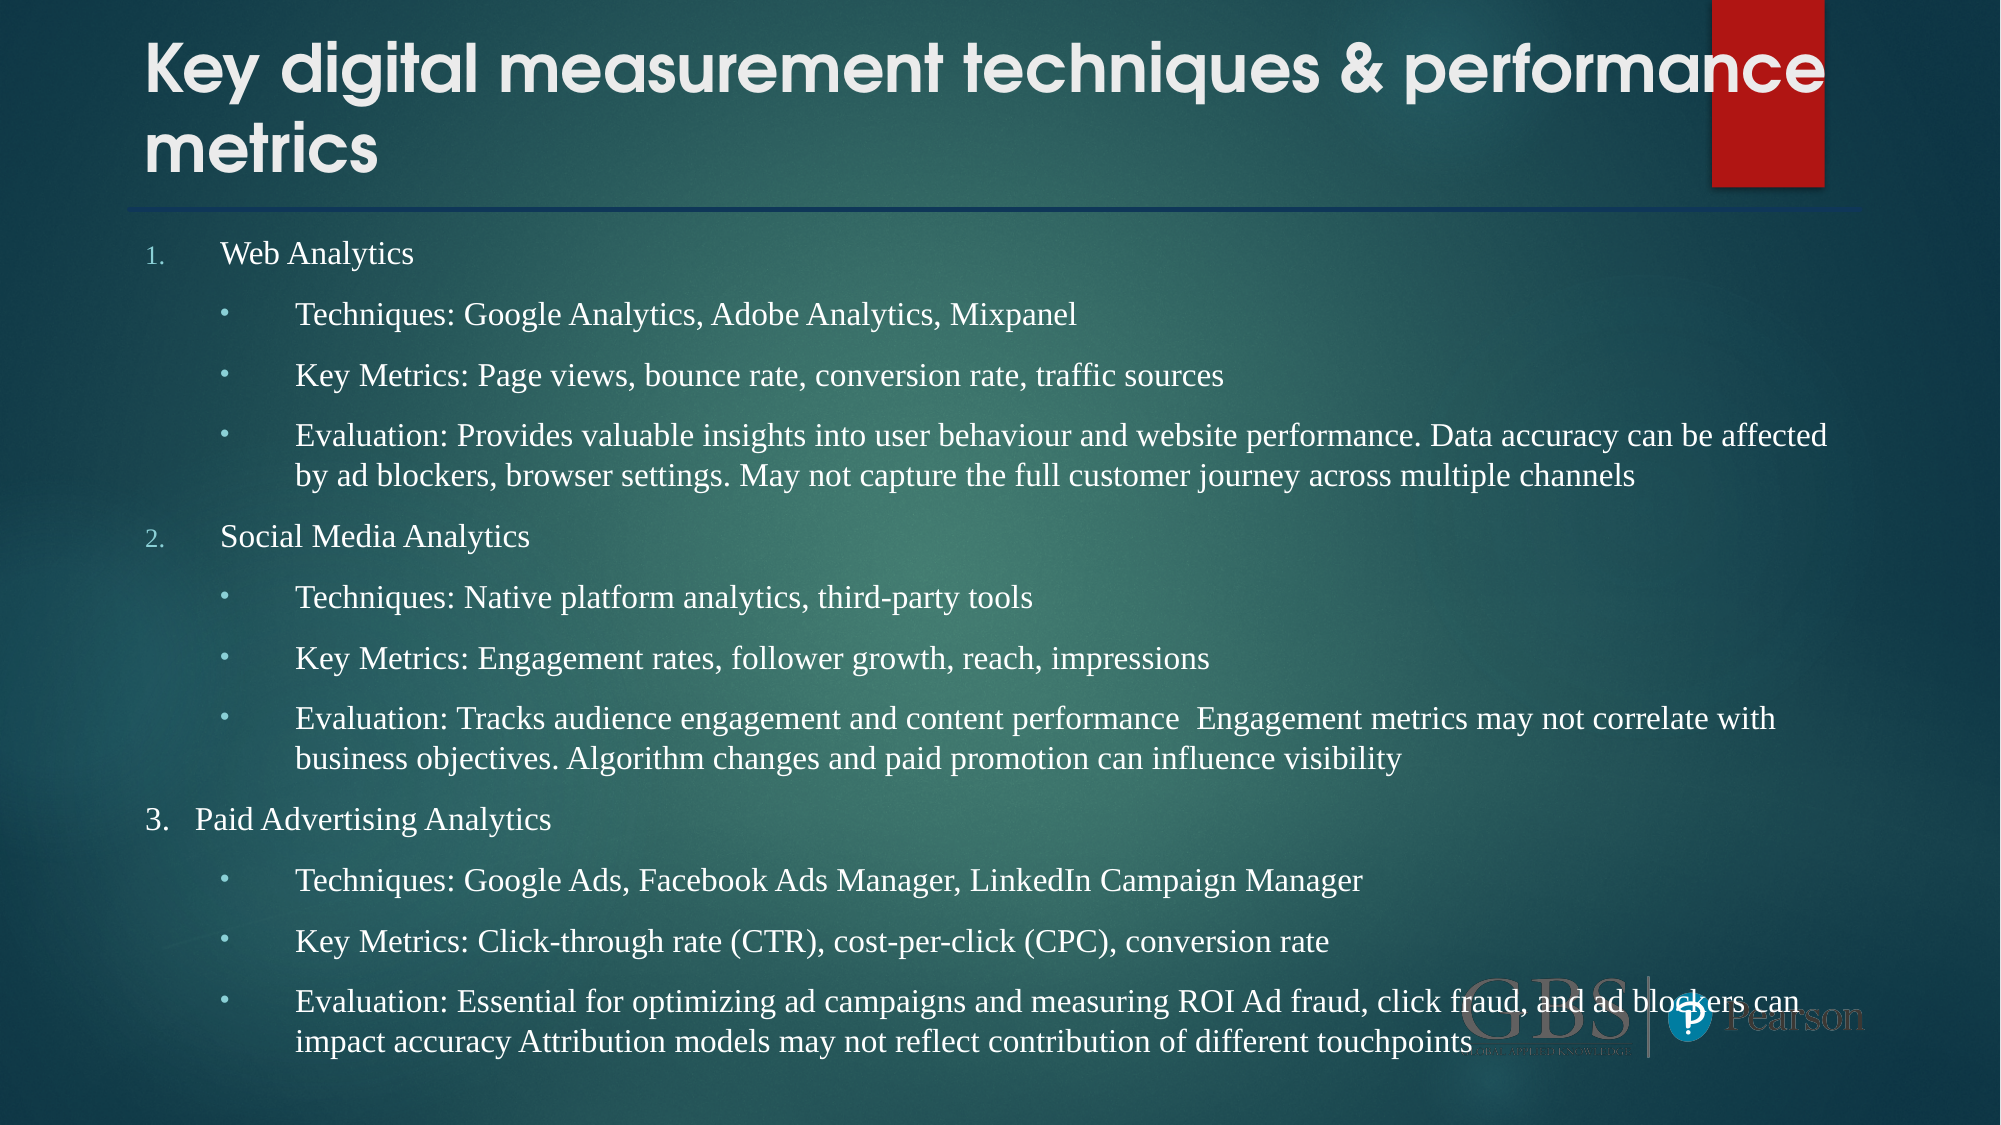

# Key digital measurement techniques & performance metrics
Web Analytics
Techniques: Google Analytics, Adobe Analytics, Mixpanel
Key Metrics: Page views, bounce rate, conversion rate, traffic sources
Evaluation: Provides valuable insights into user behaviour and website performance. Data accuracy can be affected by ad blockers, browser settings. May not capture the full customer journey across multiple channels
Social Media Analytics
Techniques: Native platform analytics, third-party tools
Key Metrics: Engagement rates, follower growth, reach, impressions
Evaluation: Tracks audience engagement and content performance  Engagement metrics may not correlate with business objectives. Algorithm changes and paid promotion can influence visibility
3.   Paid Advertising Analytics
Techniques: Google Ads, Facebook Ads Manager, LinkedIn Campaign Manager
Key Metrics: Click-through rate (CTR), cost-per-click (CPC), conversion rate
Evaluation: Essential for optimizing ad campaigns and measuring ROI Ad fraud, click fraud, and ad blockers can impact accuracy Attribution models may not reflect contribution of different touchpoints